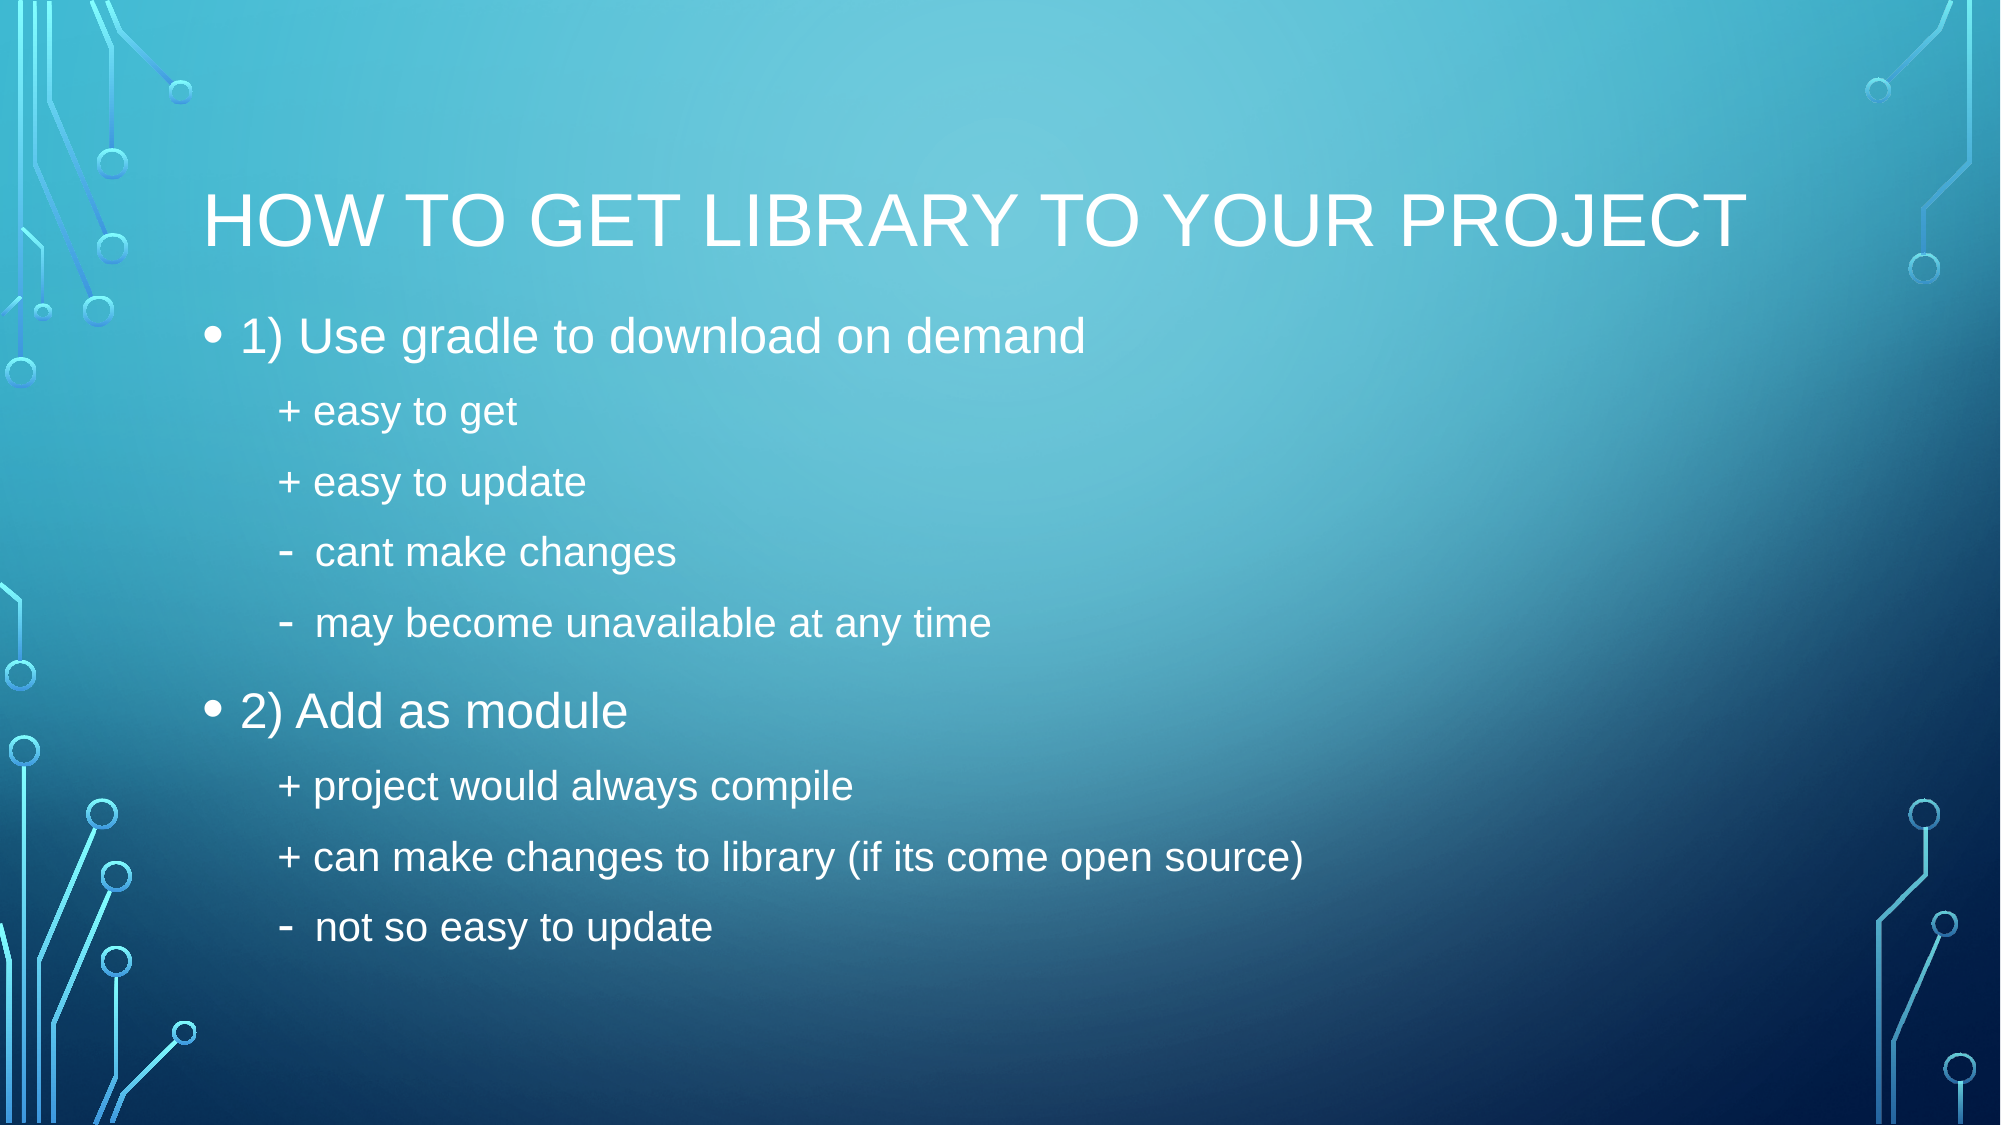

# How to get library to your project
1) Use gradle to download on demand
+ easy to get
+ easy to update
cant make changes
may become unavailable at any time
2) Add as module
+ project would always compile
+ can make changes to library (if its come open source)
not so easy to update